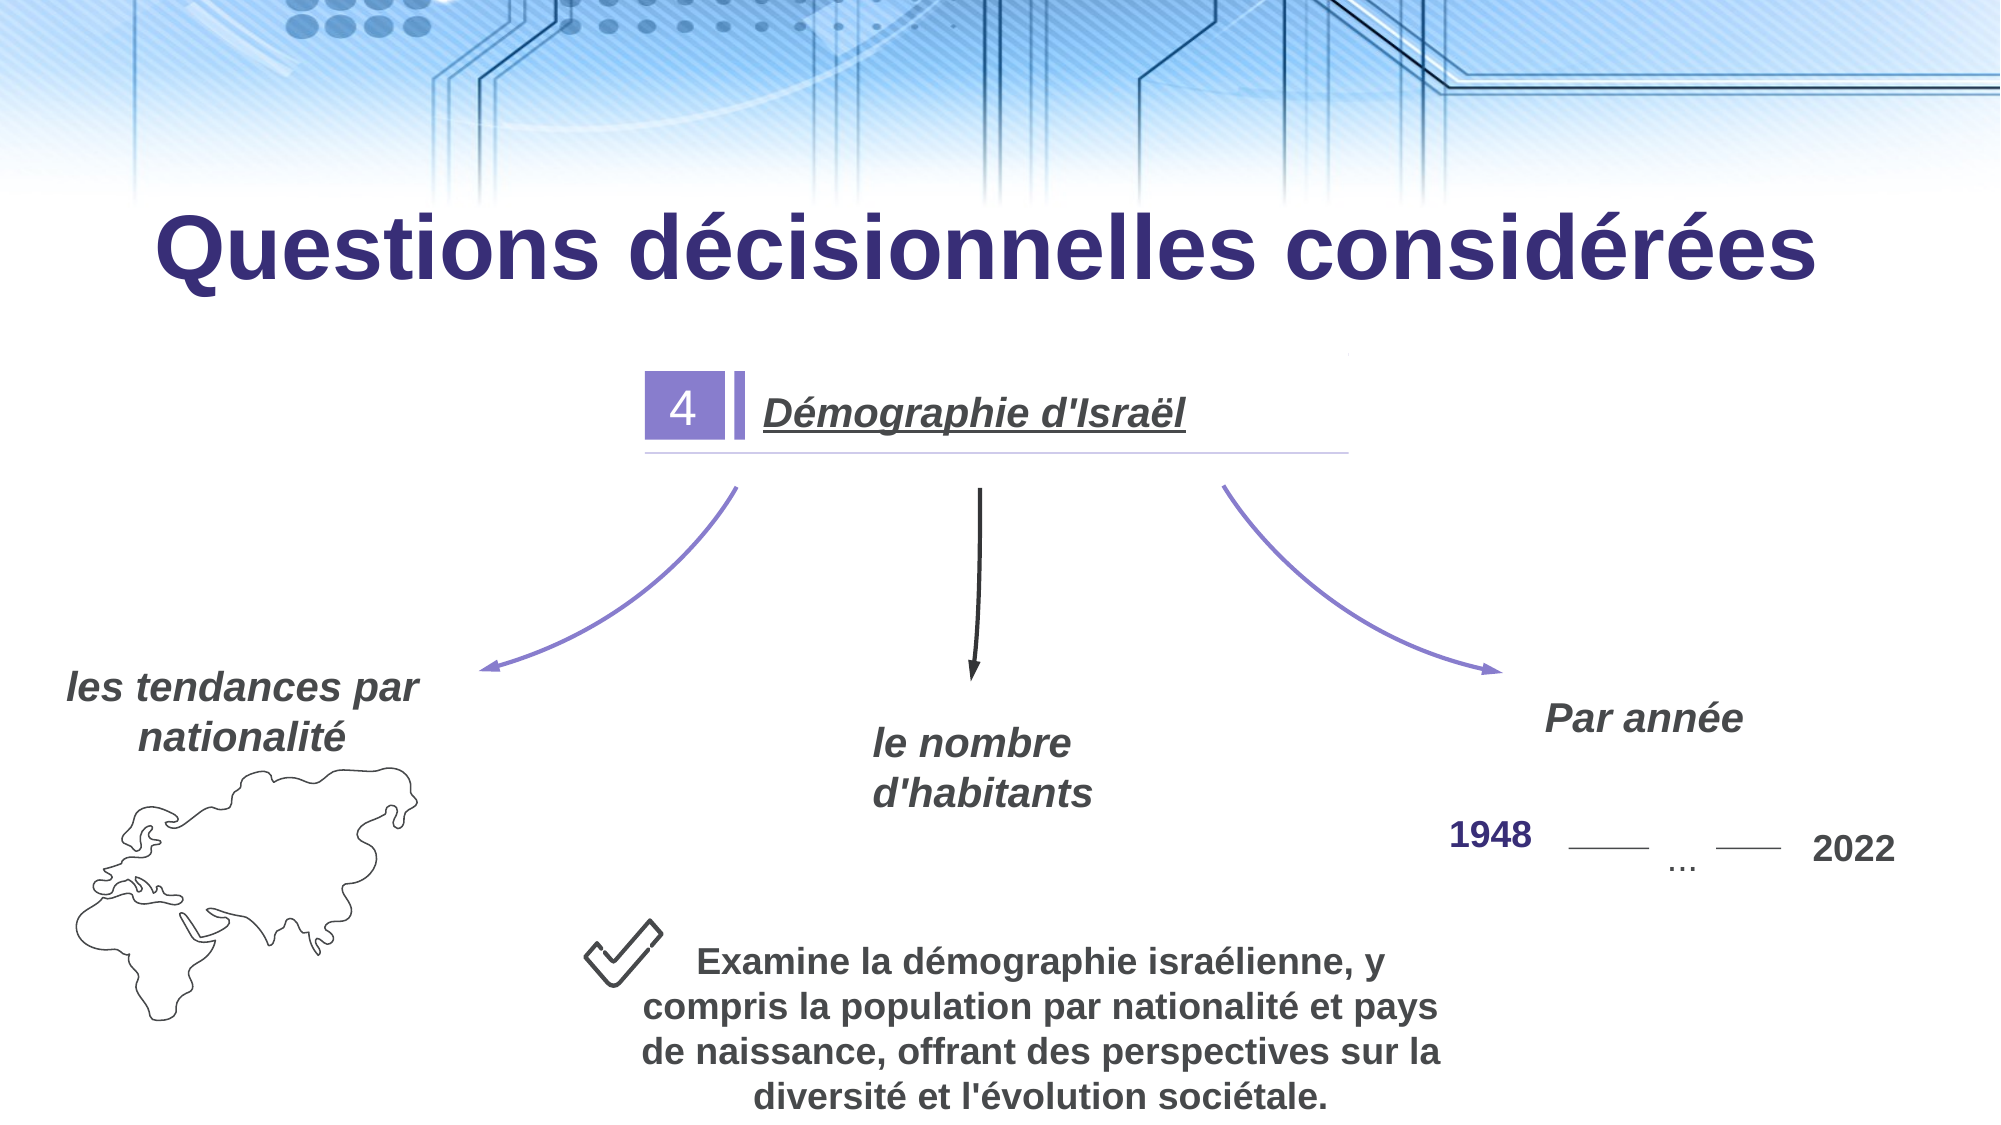

Questions décisionnelles considérées

Démographie d'Israëll
4

les tendances par nationalité
Par année
le nombre d'habitants

1948
2022
...

Examine la démographie israélienne, y compris la population par nationalité et pays de naissance, offrant des perspectives sur la diversité et l'évolution sociétale.